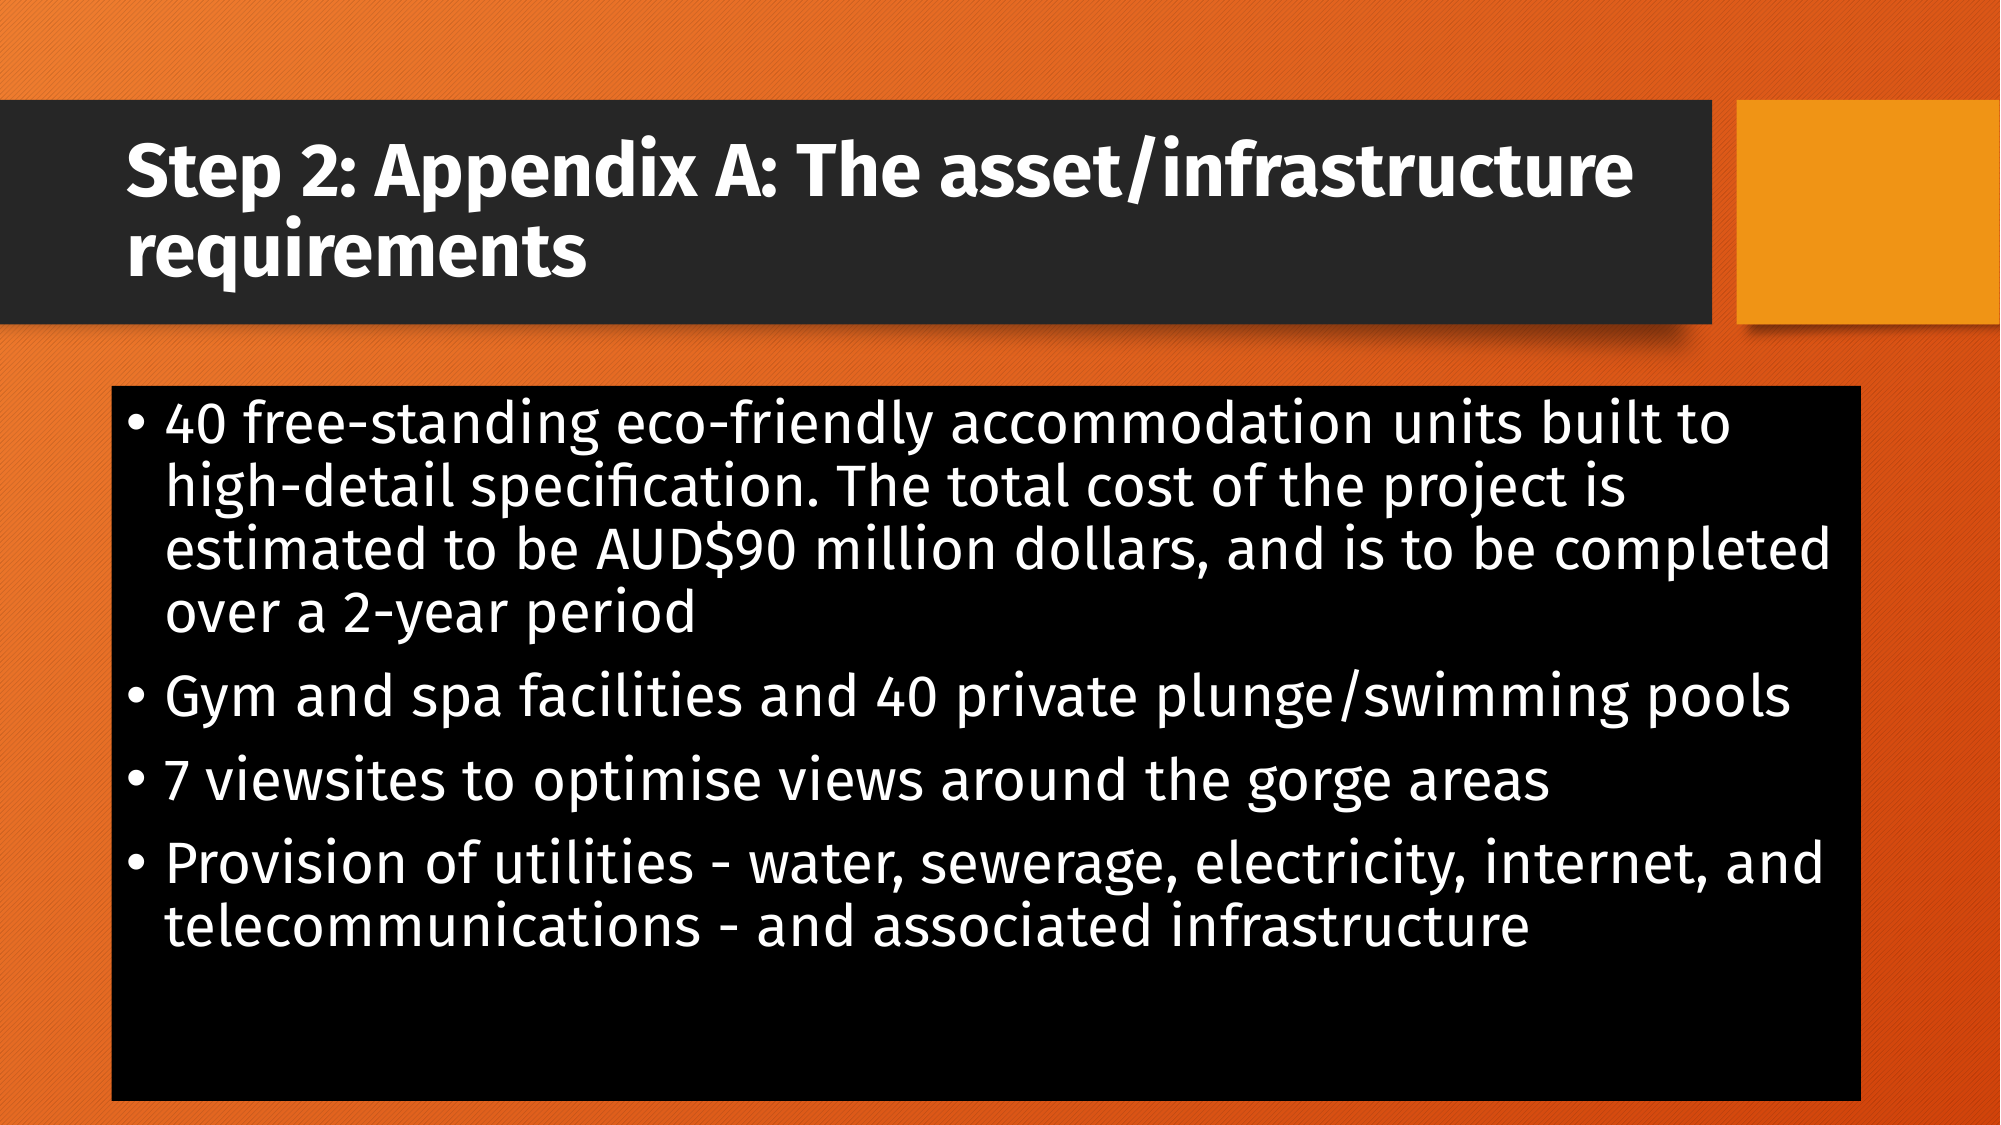

# Step 2: Appendix A: The asset/infrastructure requirements
40 free-standing eco-friendly accommodation units built to high-detail specification. The total cost of the project is estimated to be AUD$90 million dollars, and is to be completed over a 2-year period
Gym and spa facilities and 40 private plunge/swimming pools
7 viewsites to optimise views around the gorge areas
Provision of utilities - water, sewerage, electricity, internet, and telecommunications - and associated infrastructure